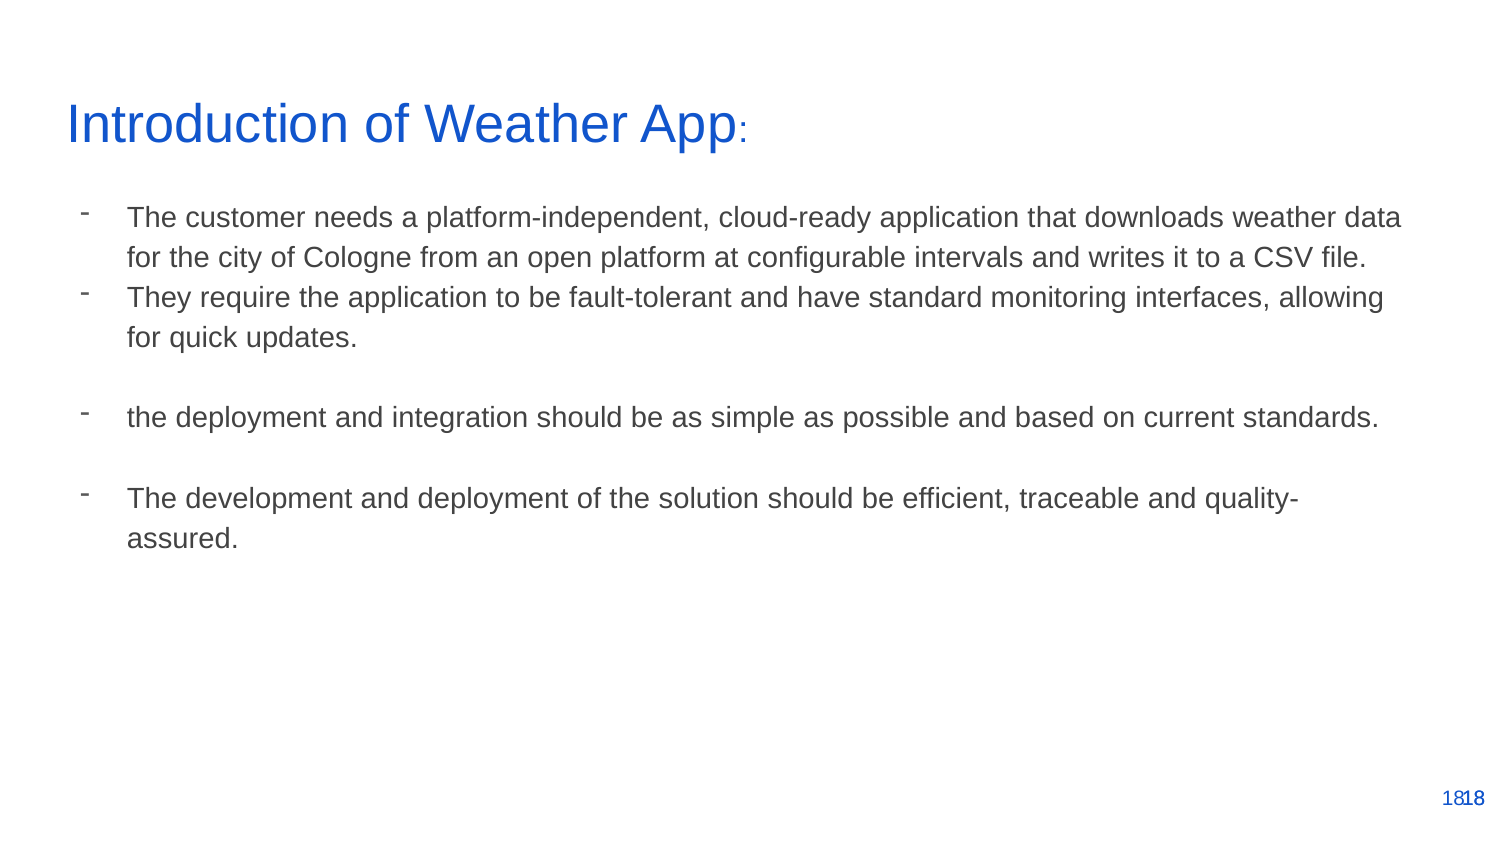

# Introduction of Weather App:
The customer needs a platform-independent, cloud-ready application that downloads weather data for the city of Cologne from an open platform at configurable intervals and writes it to a CSV file.
They require the application to be fault-tolerant and have standard monitoring interfaces, allowing for quick updates.

the deployment and integration should be as simple as possible and based on current standards.

The development and deployment of the solution should be efficient, traceable and quality-assured.

18
18
18